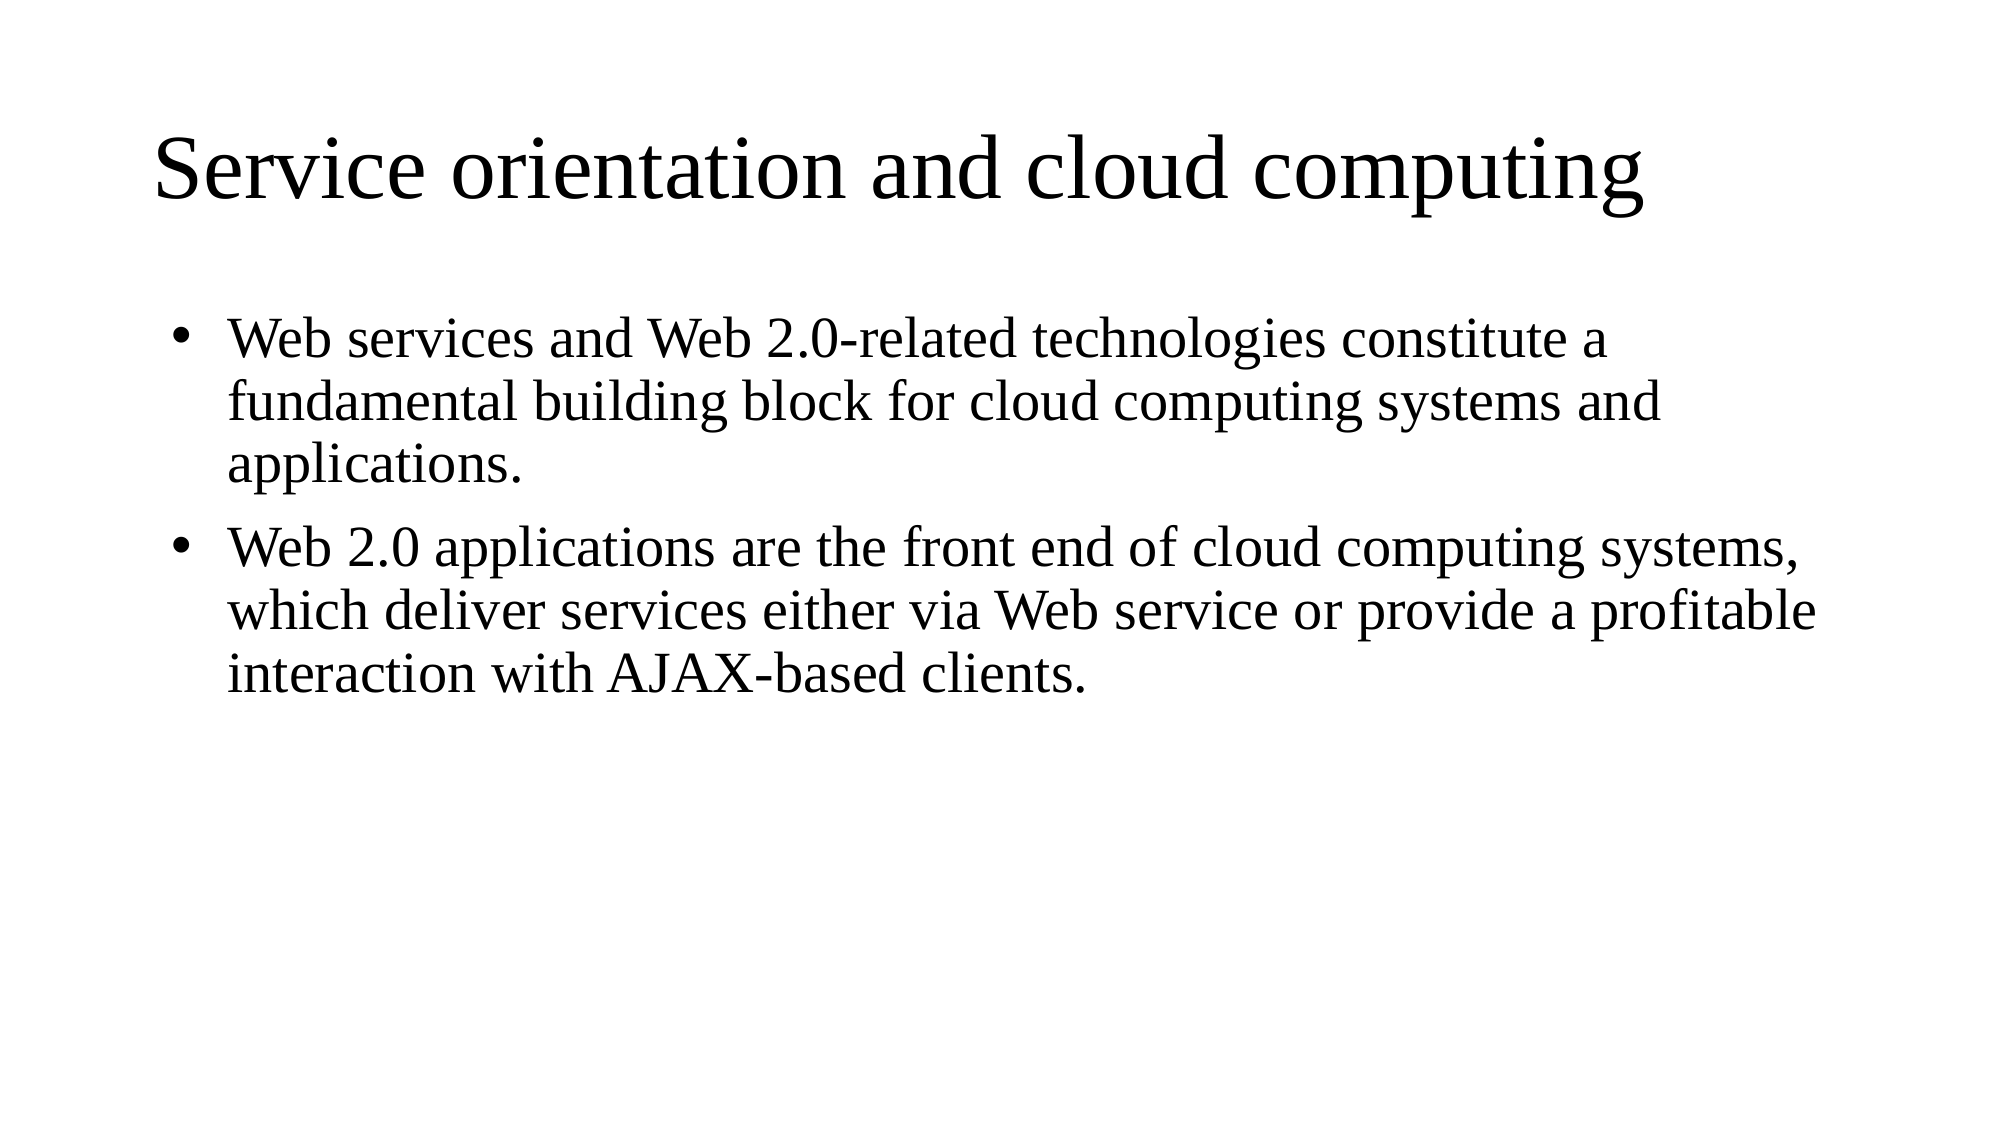

# Service orientation and cloud computing
Web services and Web 2.0-related technologies constitute a fundamental building block for cloud computing systems and applications.
Web 2.0 applications are the front end of cloud computing systems, which deliver services either via Web service or provide a profitable interaction with AJAX-based clients.